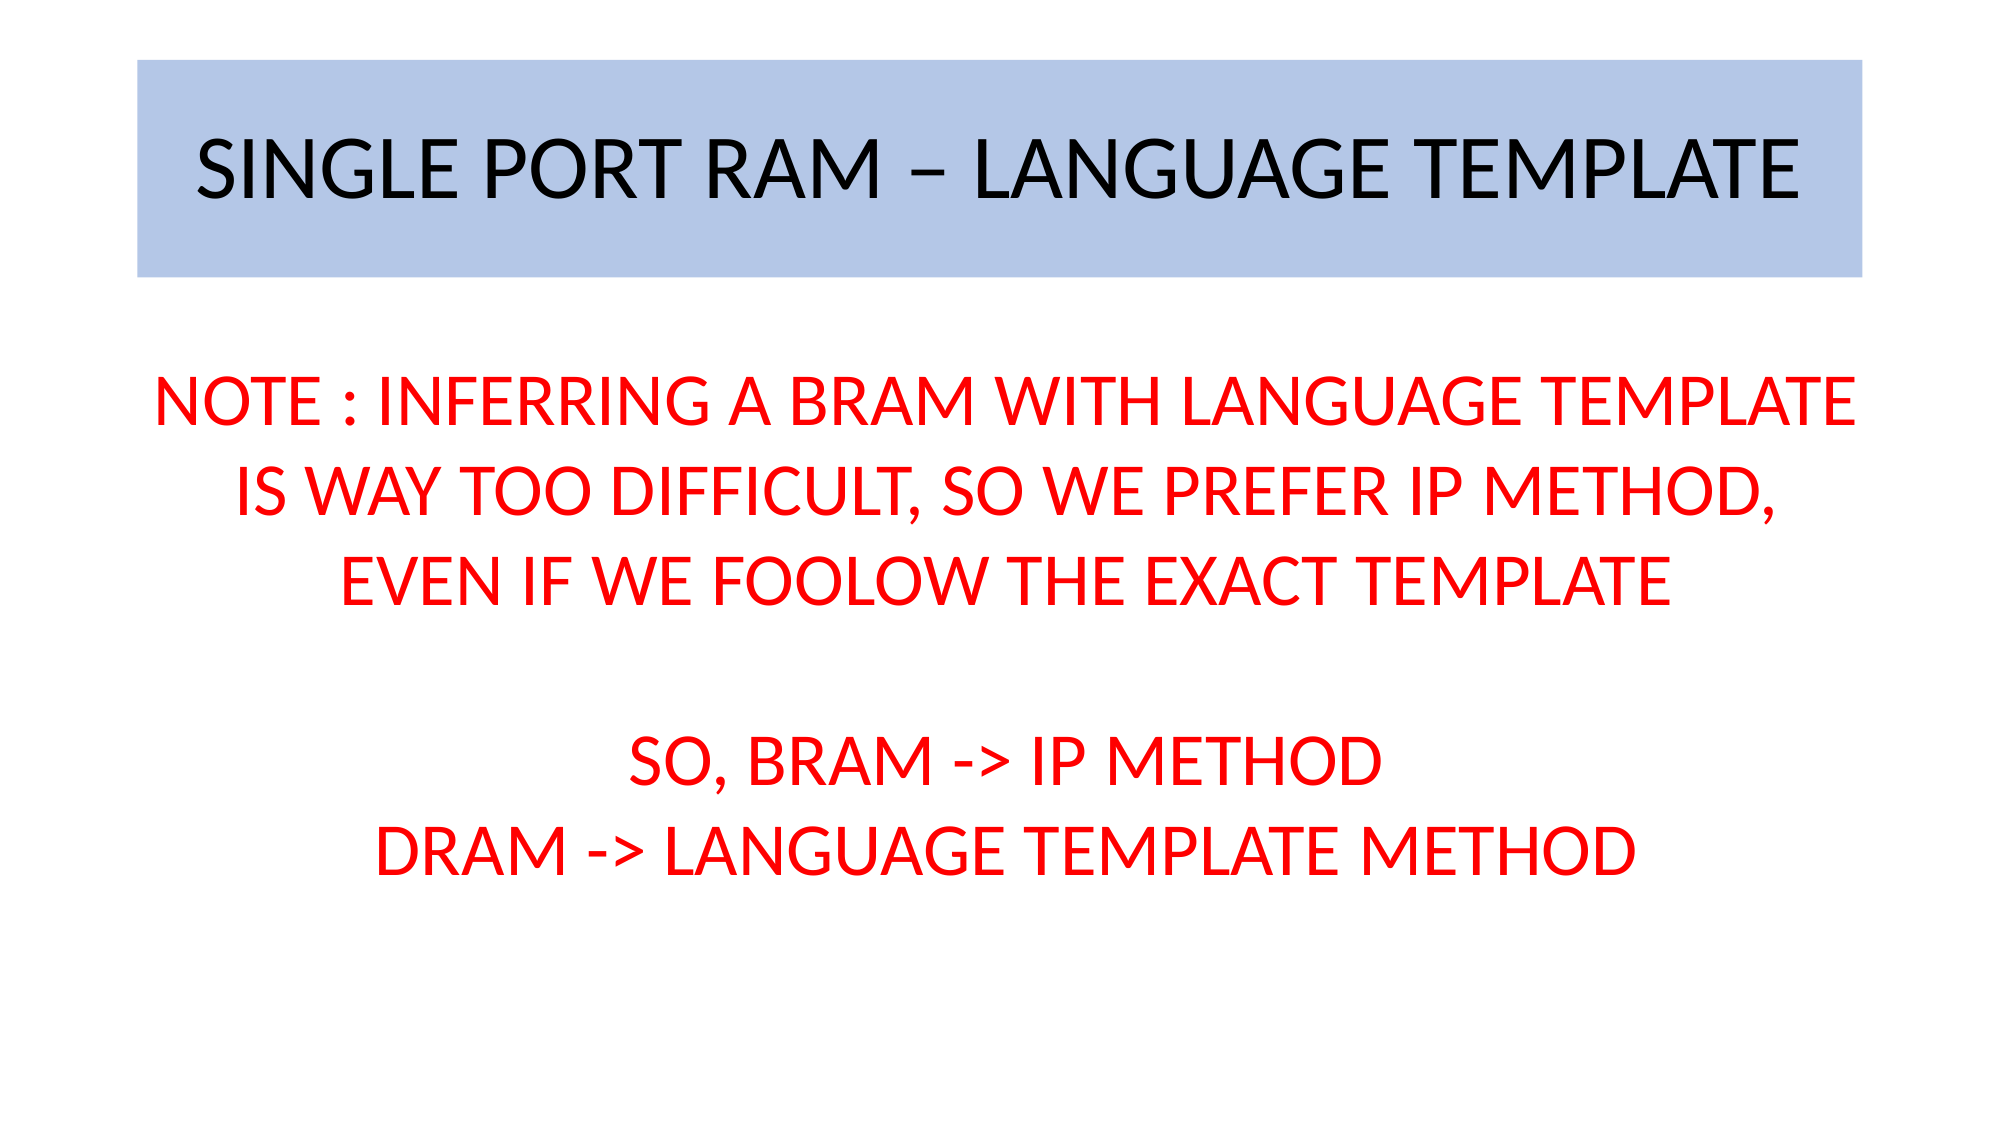

# SINGLE PORT RAM – LANGUAGE TEMPLATE
NOTE : INFERRING A BRAM WITH LANGUAGE TEMPLATE IS WAY TOO DIFFICULT, SO WE PREFER IP METHOD, EVEN IF WE FOOLOW THE EXACT TEMPLATE

SO, BRAM -> IP METHOD
DRAM -> LANGUAGE TEMPLATE METHOD